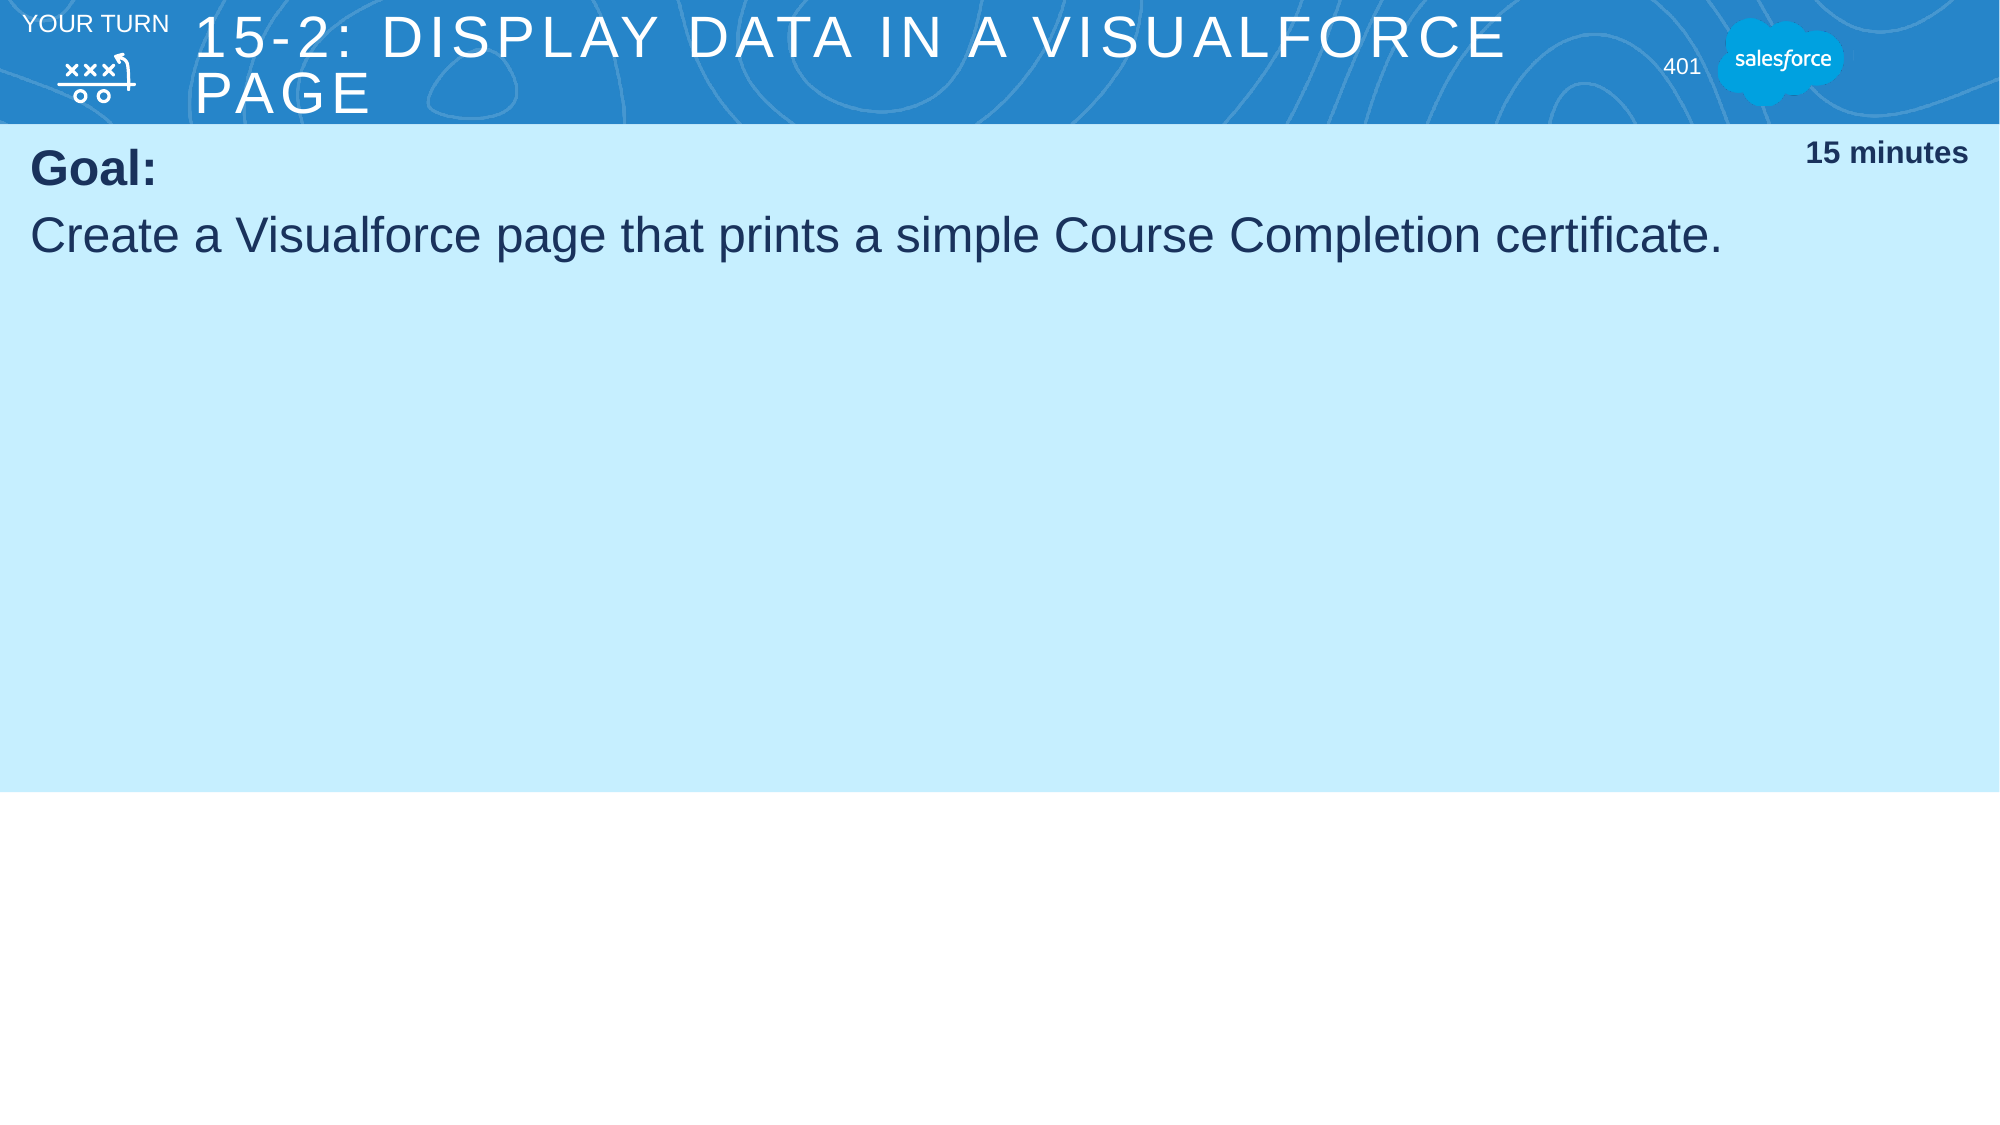

# 15-2: Display Data in a Visualforce Page
Your turn
401
Goal:
Create a Visualforce page that prints a simple Course Completion certificate.
15 minutes
Tasks:
Upload the pre-existing image file to be used as the certificate banner.
Create a new Visualforce page using the Developer Console.
Create a custom button to launch the new Visualforce page.
Test the new page.